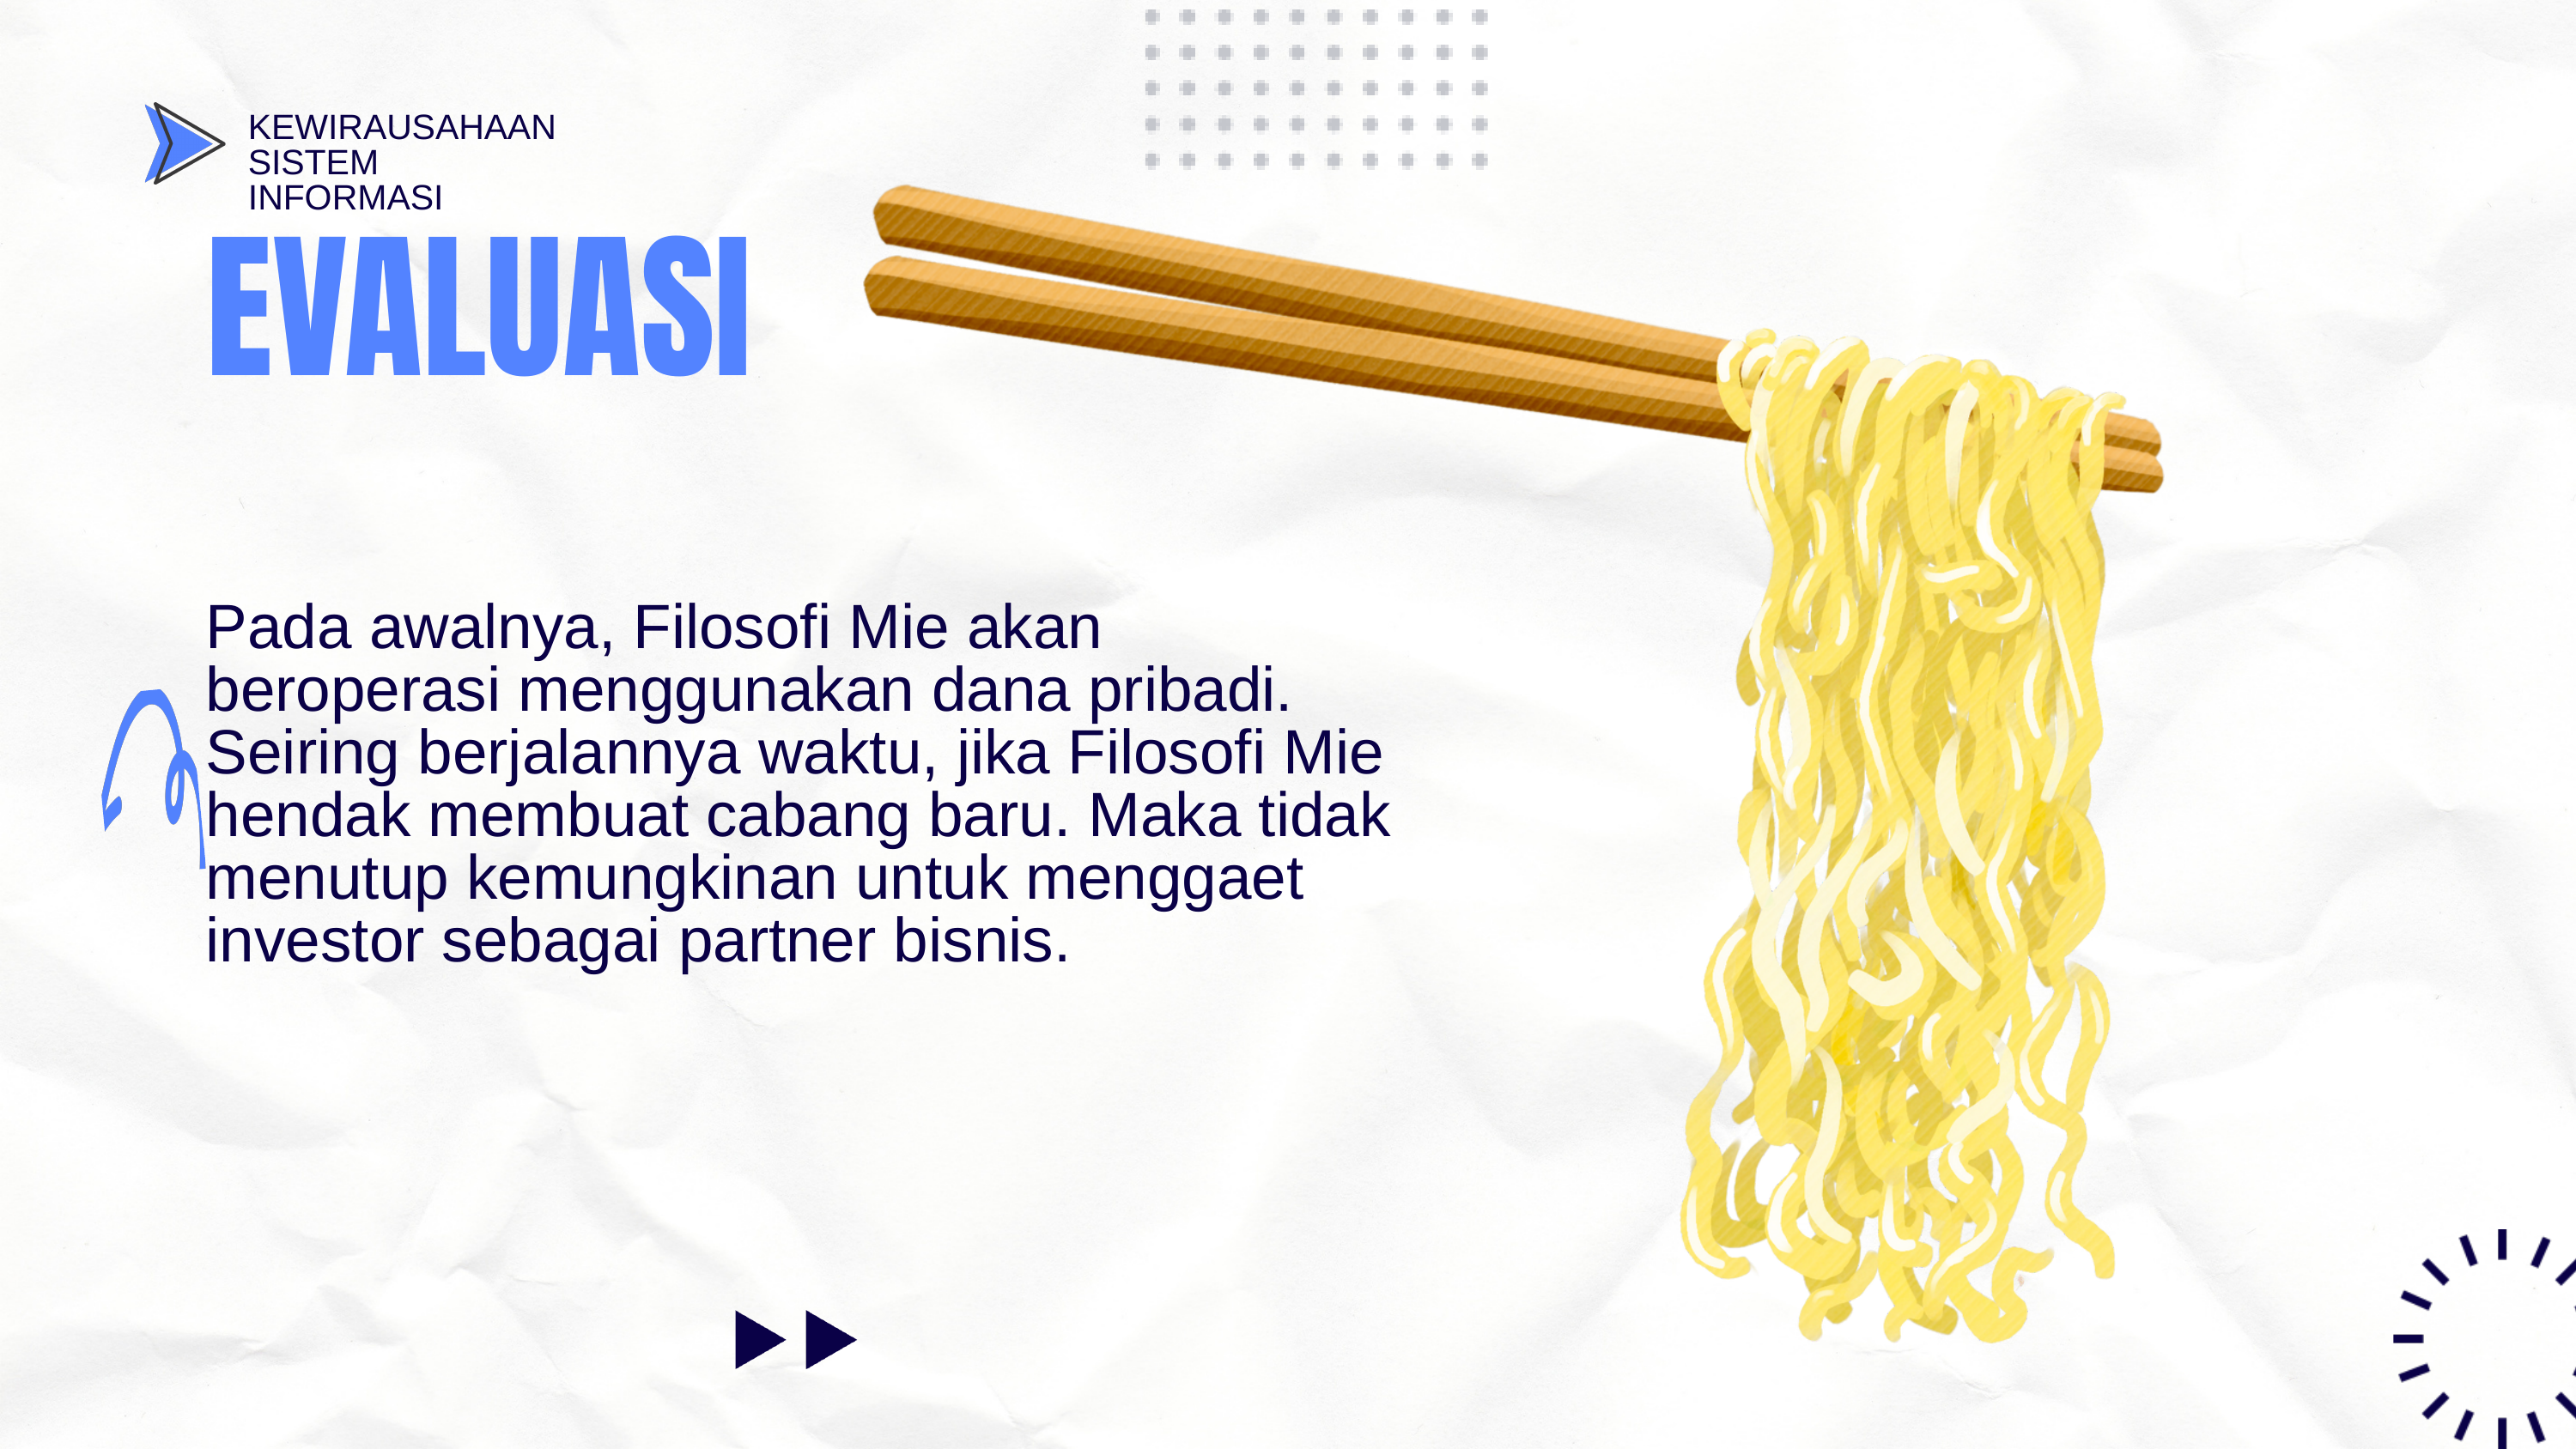

KEWIRAUSAHAAN
SISTEM INFORMASI

EVALUASI
Pada awalnya, Filosofi Mie akan beroperasi menggunakan dana pribadi. Seiring berjalannya waktu, jika Filosofi Mie hendak membuat cabang baru. Maka tidak menutup kemungkinan untuk menggaet investor sebagai partner bisnis.